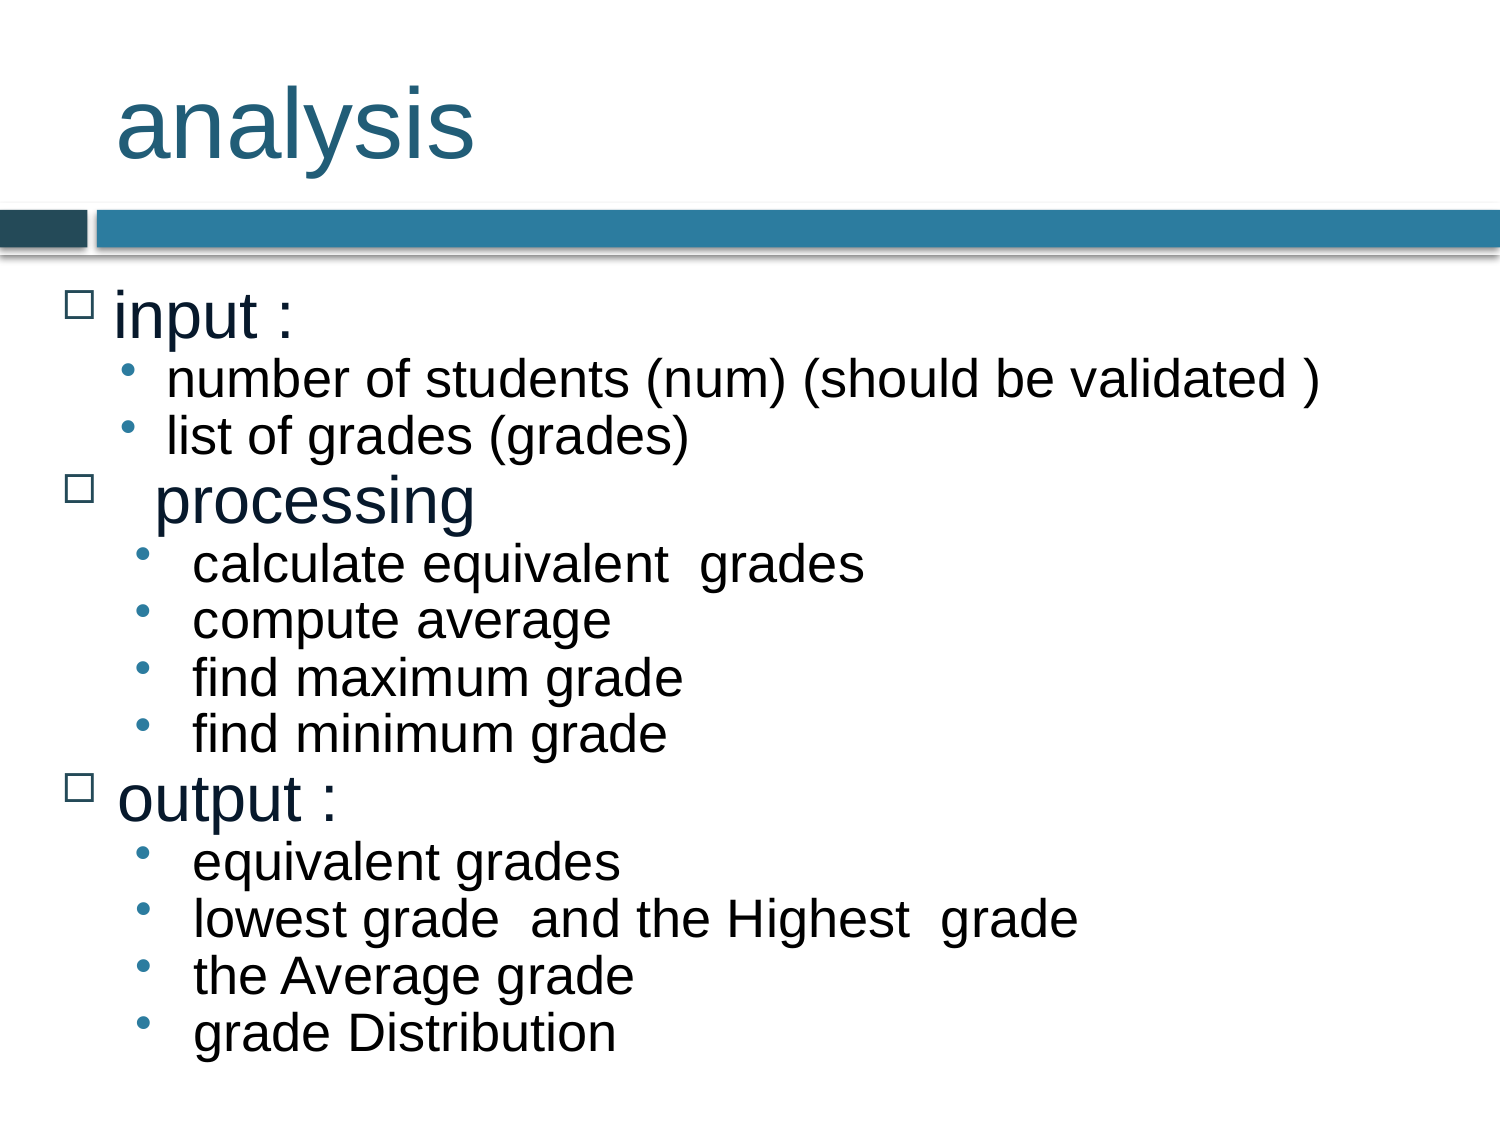

# analysis
input :
number of students (num) (should be validated )
list of grades (grades)
  processing
calculate equivalent  grades
compute average
find maximum grade
find minimum grade
output :
equivalent grades
lowest grade  and the Highest  grade
the Average grade
grade Distribution